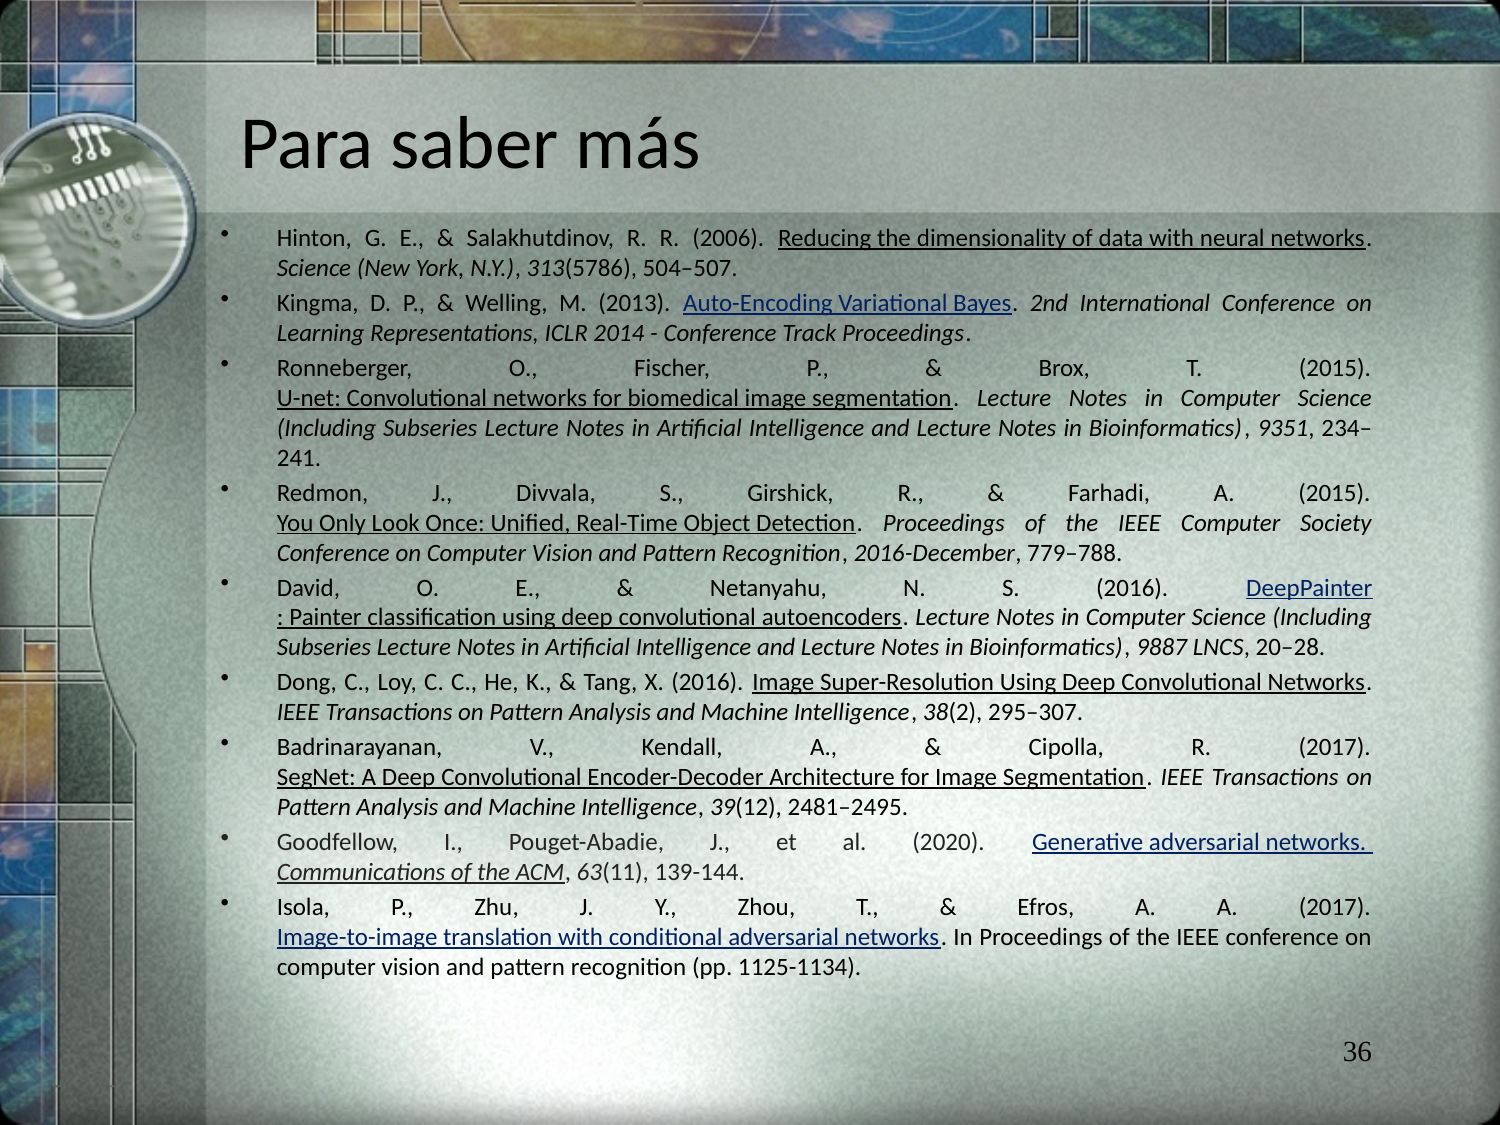

# Para saber más
Hinton, G. E., & Salakhutdinov, R. R. (2006). Reducing the dimensionality of data with neural networks. Science (New York, N.Y.), 313(5786), 504–507.
Kingma, D. P., & Welling, M. (2013). Auto-Encoding Variational Bayes. 2nd International Conference on Learning Representations, ICLR 2014 - Conference Track Proceedings.
Ronneberger, O., Fischer, P., & Brox, T. (2015). U-net: Convolutional networks for biomedical image segmentation. Lecture Notes in Computer Science (Including Subseries Lecture Notes in Artificial Intelligence and Lecture Notes in Bioinformatics), 9351, 234–241.
Redmon, J., Divvala, S., Girshick, R., & Farhadi, A. (2015). You Only Look Once: Unified, Real-Time Object Detection. Proceedings of the IEEE Computer Society Conference on Computer Vision and Pattern Recognition, 2016-December, 779–788.
David, O. E., & Netanyahu, N. S. (2016). DeepPainter: Painter classification using deep convolutional autoencoders. Lecture Notes in Computer Science (Including Subseries Lecture Notes in Artificial Intelligence and Lecture Notes in Bioinformatics), 9887 LNCS, 20–28.
Dong, C., Loy, C. C., He, K., & Tang, X. (2016). Image Super-Resolution Using Deep Convolutional Networks. IEEE Transactions on Pattern Analysis and Machine Intelligence, 38(2), 295–307.
Badrinarayanan, V., Kendall, A., & Cipolla, R. (2017). SegNet: A Deep Convolutional Encoder-Decoder Architecture for Image Segmentation. IEEE Transactions on Pattern Analysis and Machine Intelligence, 39(12), 2481–2495.
Goodfellow, I., Pouget-Abadie, J., et al. (2020). Generative adversarial networks. Communications of the ACM, 63(11), 139-144.
Isola, P., Zhu, J. Y., Zhou, T., & Efros, A. A. (2017). Image-to-image translation with conditional adversarial networks. In Proceedings of the IEEE conference on computer vision and pattern recognition (pp. 1125-1134).

36